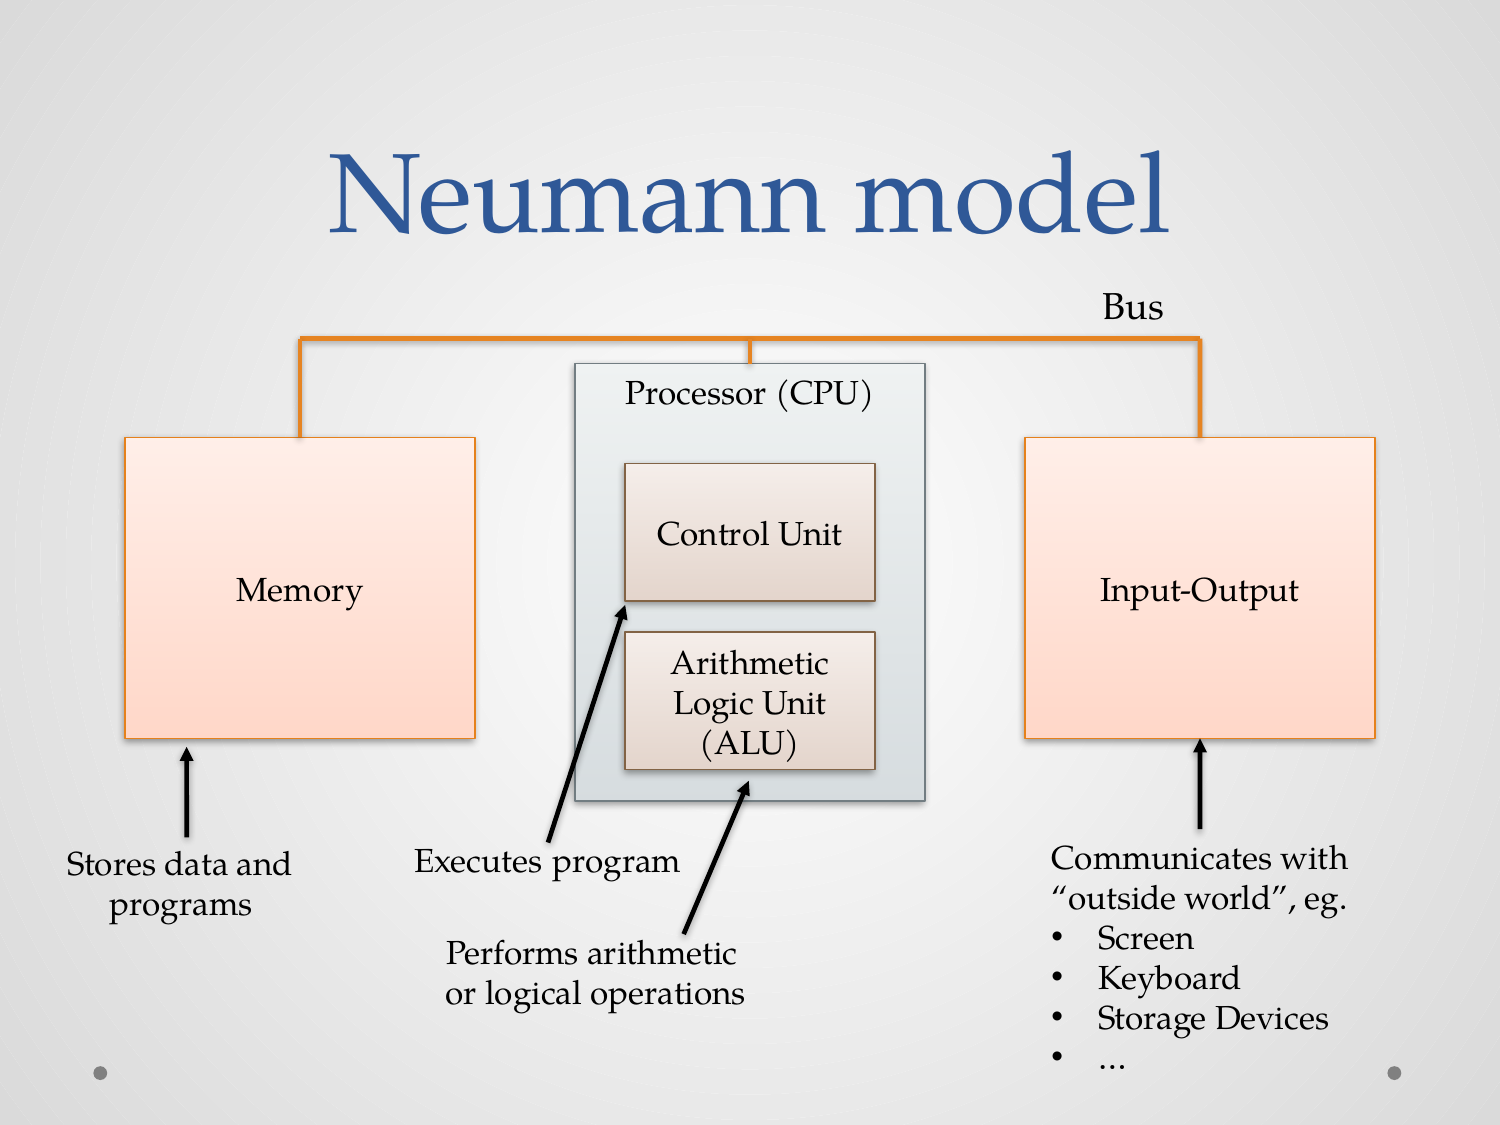

# Neumann model
Bus
Processor (CPU)
Memory
Input-Output
Control Unit
Arithmetic Logic Unit
(ALU)
Executes program
Communicates with
“outside world”, eg.
Screen
Keyboard
Storage Devices
…
Stores data and
programs
Performs arithmetic
or logical operations